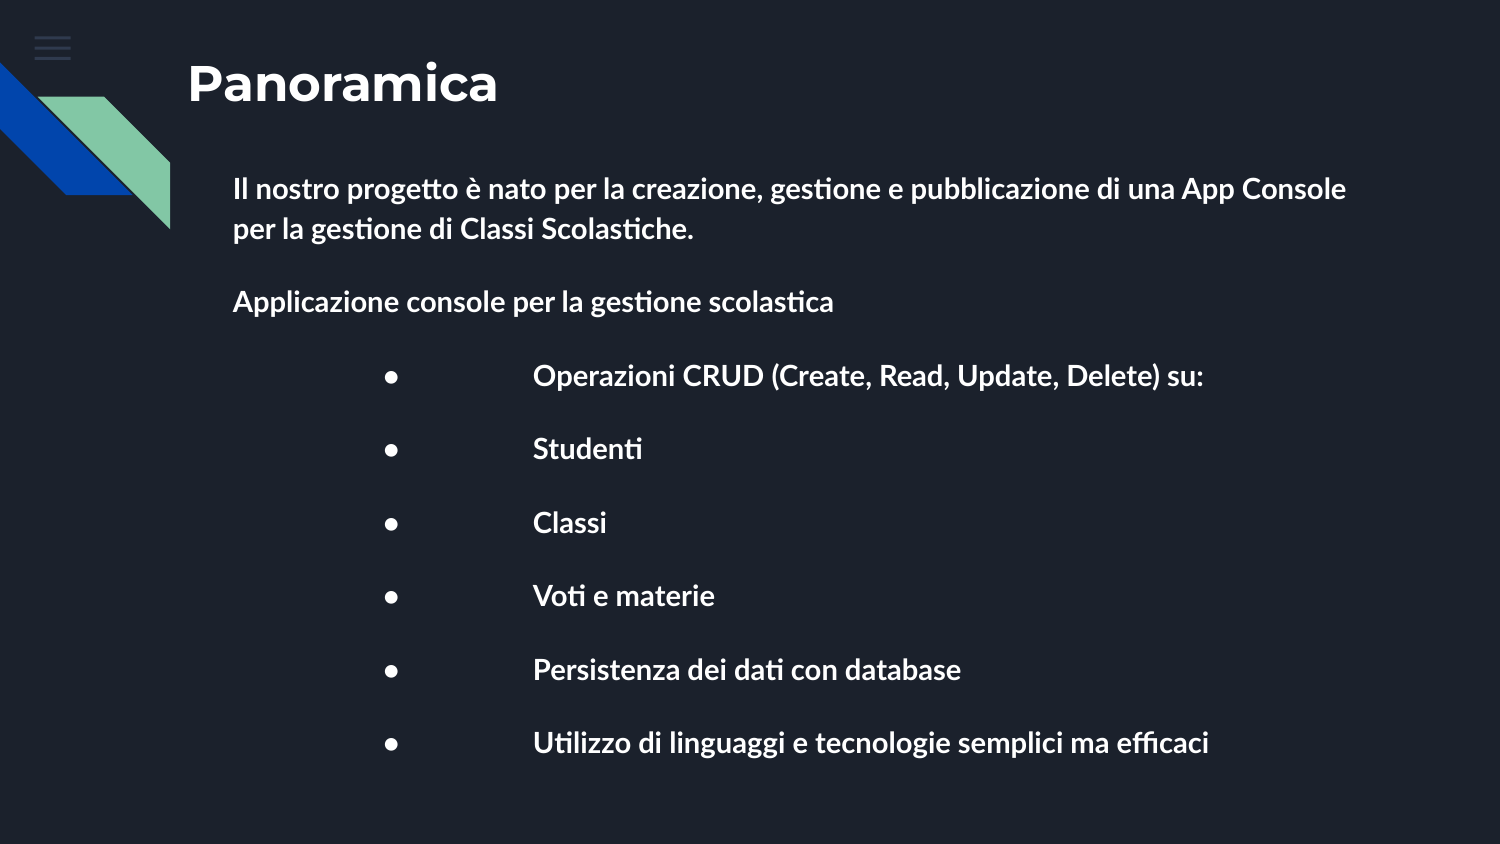

# Panoramica
Il nostro progetto è nato per la creazione, gestione e pubblicazione di una App Console per la gestione di Classi Scolastiche.
Applicazione console per la gestione scolastica
	•	Operazioni CRUD (Create, Read, Update, Delete) su:
	•	Studenti
	•	Classi
	•	Voti e materie
	•	Persistenza dei dati con database
	•	Utilizzo di linguaggi e tecnologie semplici ma efficaci